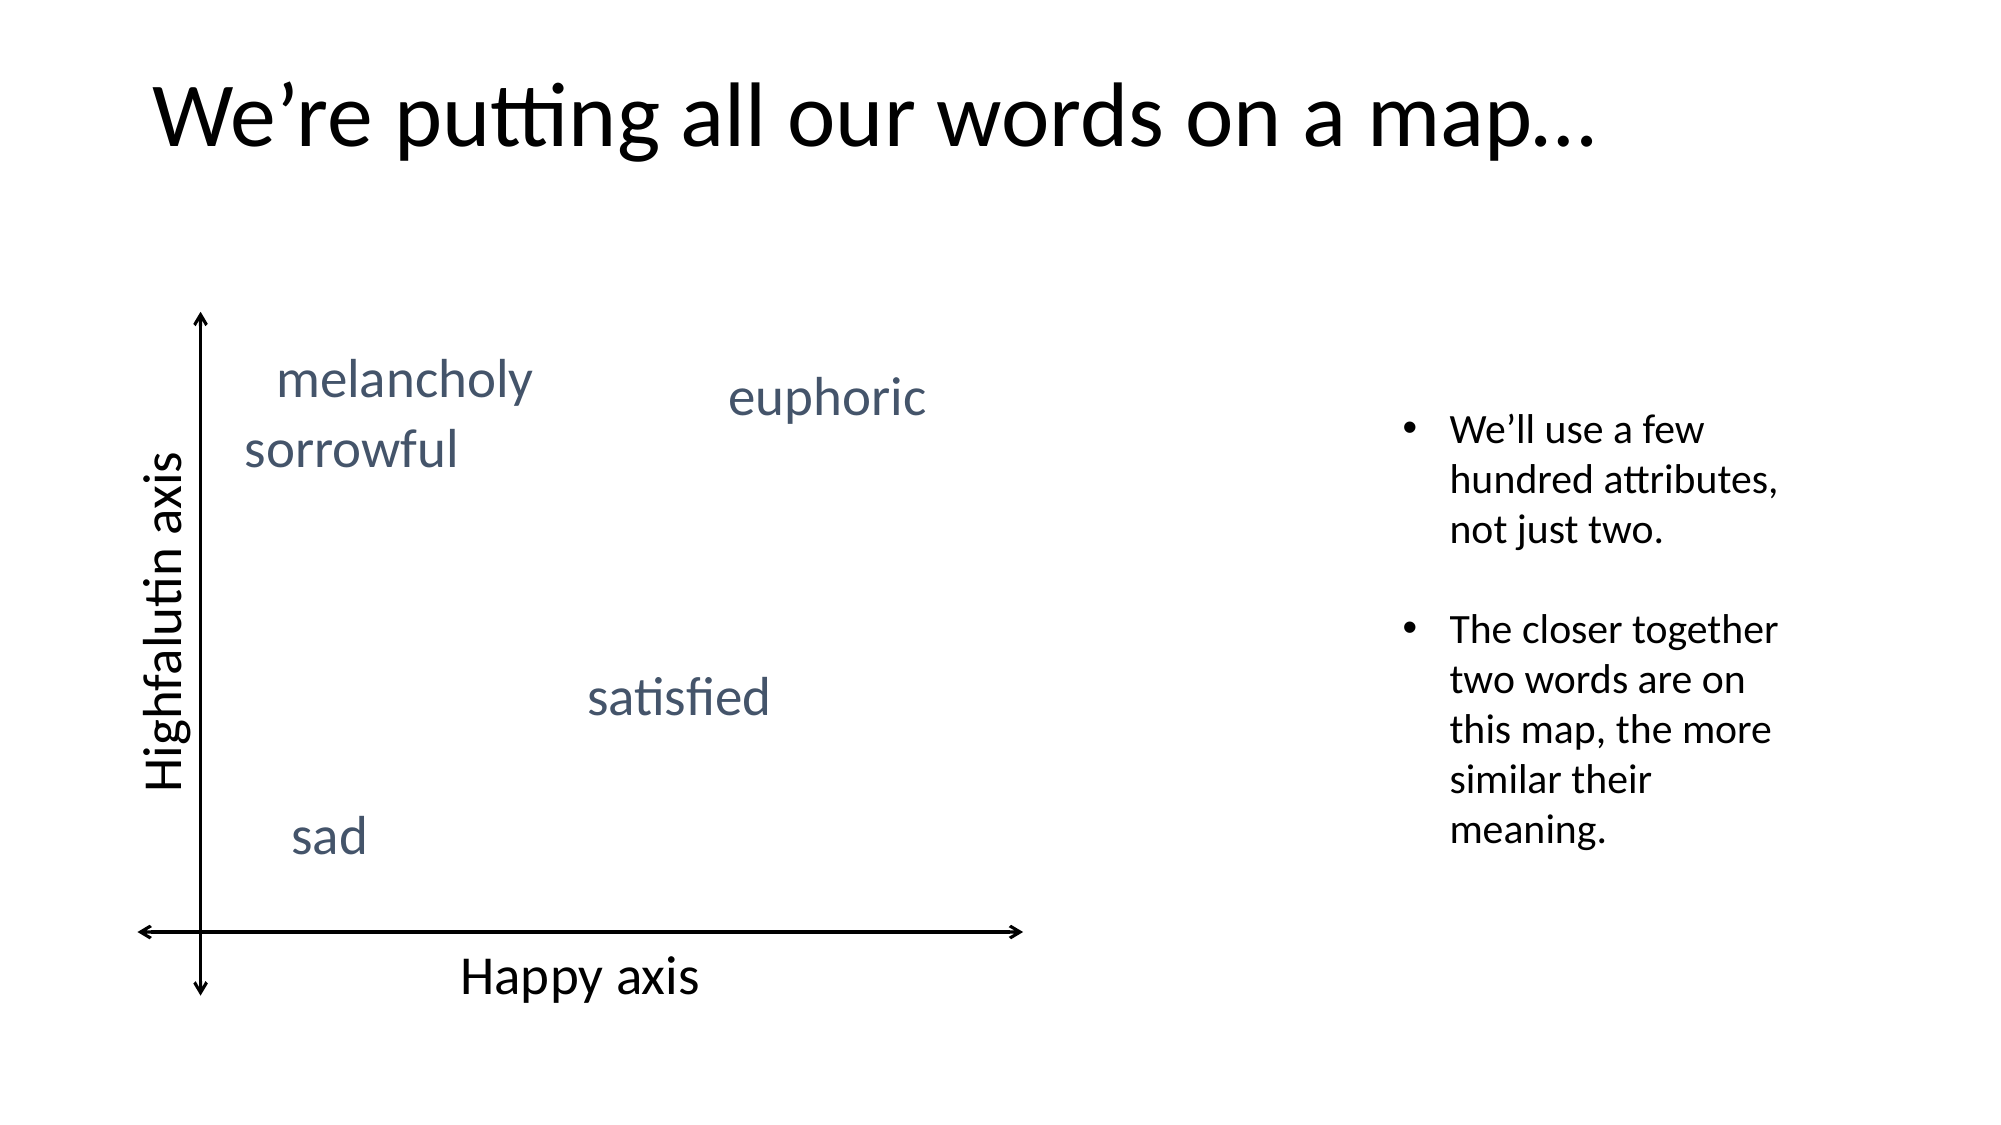

# We’re putting all our words on a map…
melancholy
euphoric
We’ll use a few hundred attributes, not just two.

The closer together two words are on this map, the more similar their meaning.
sorrowful
Highfalutin axis
satisfied
sad
Happy axis